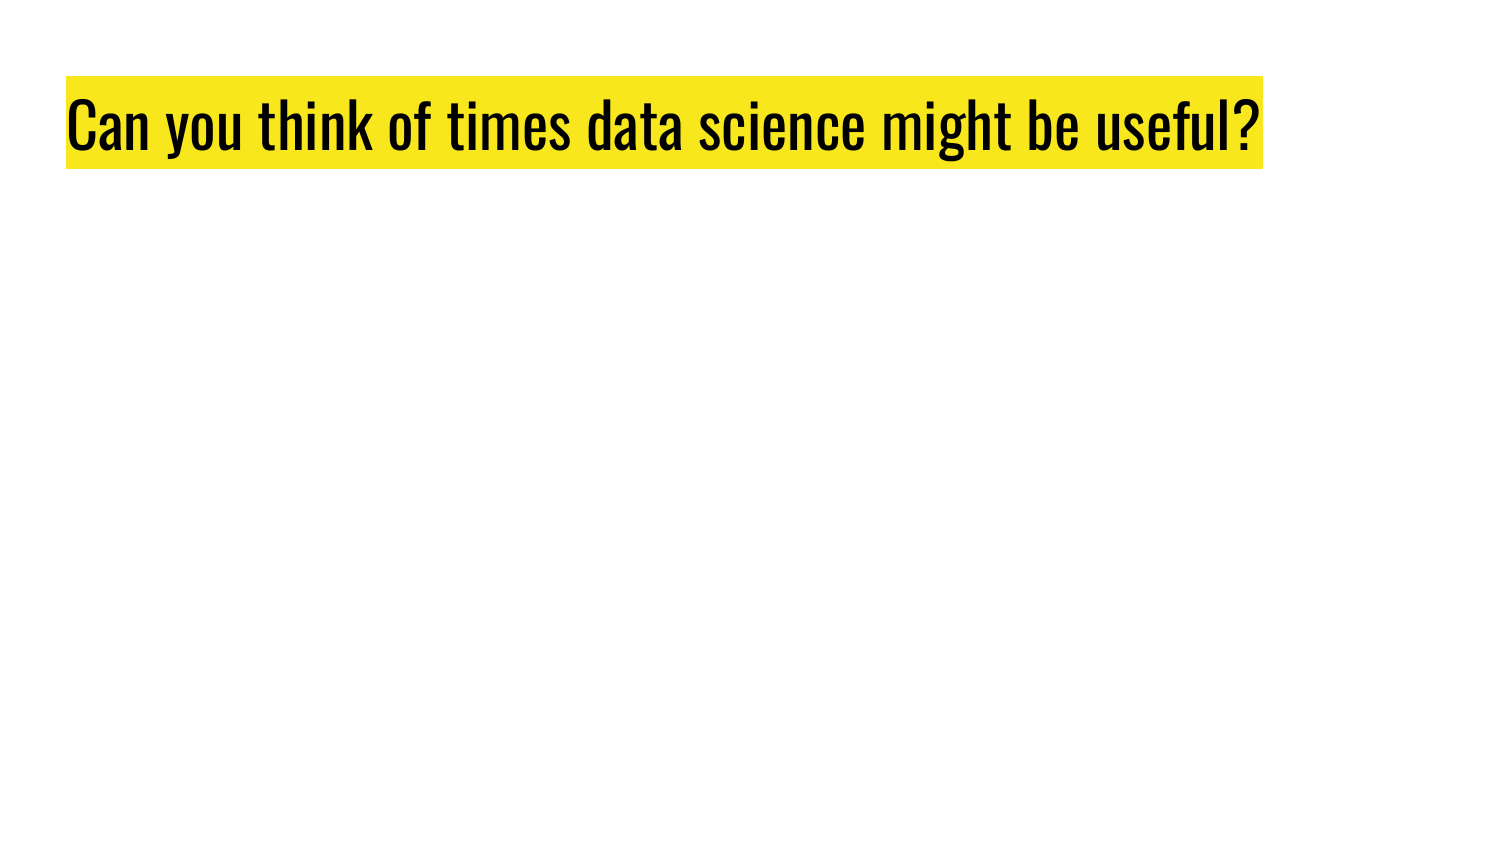

# Can you think of times data science might be useful?